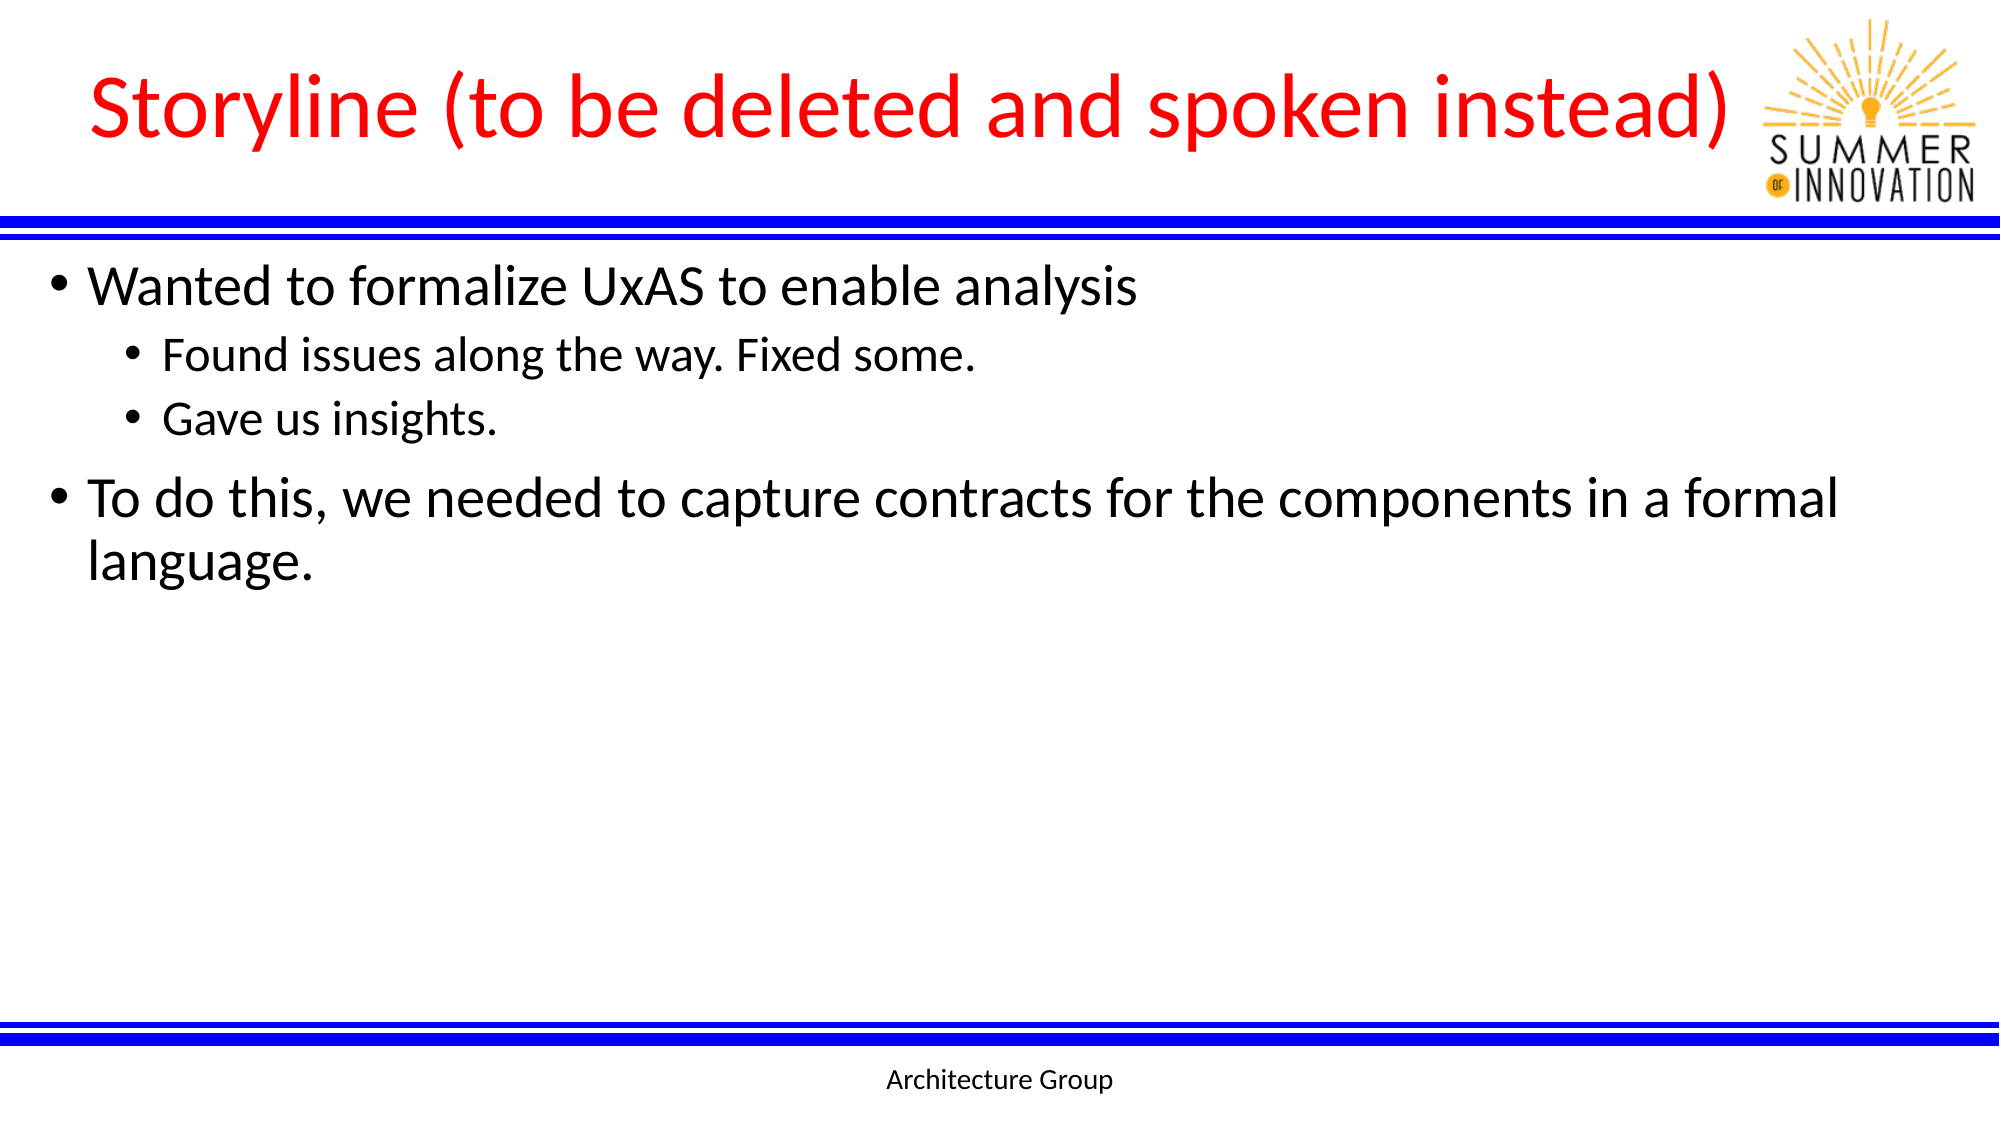

# Storyline (to be deleted and spoken instead)
Wanted to formalize UxAS to enable analysis
Found issues along the way. Fixed some.
Gave us insights.
To do this, we needed to capture contracts for the components in a formal language.

Architecture Group